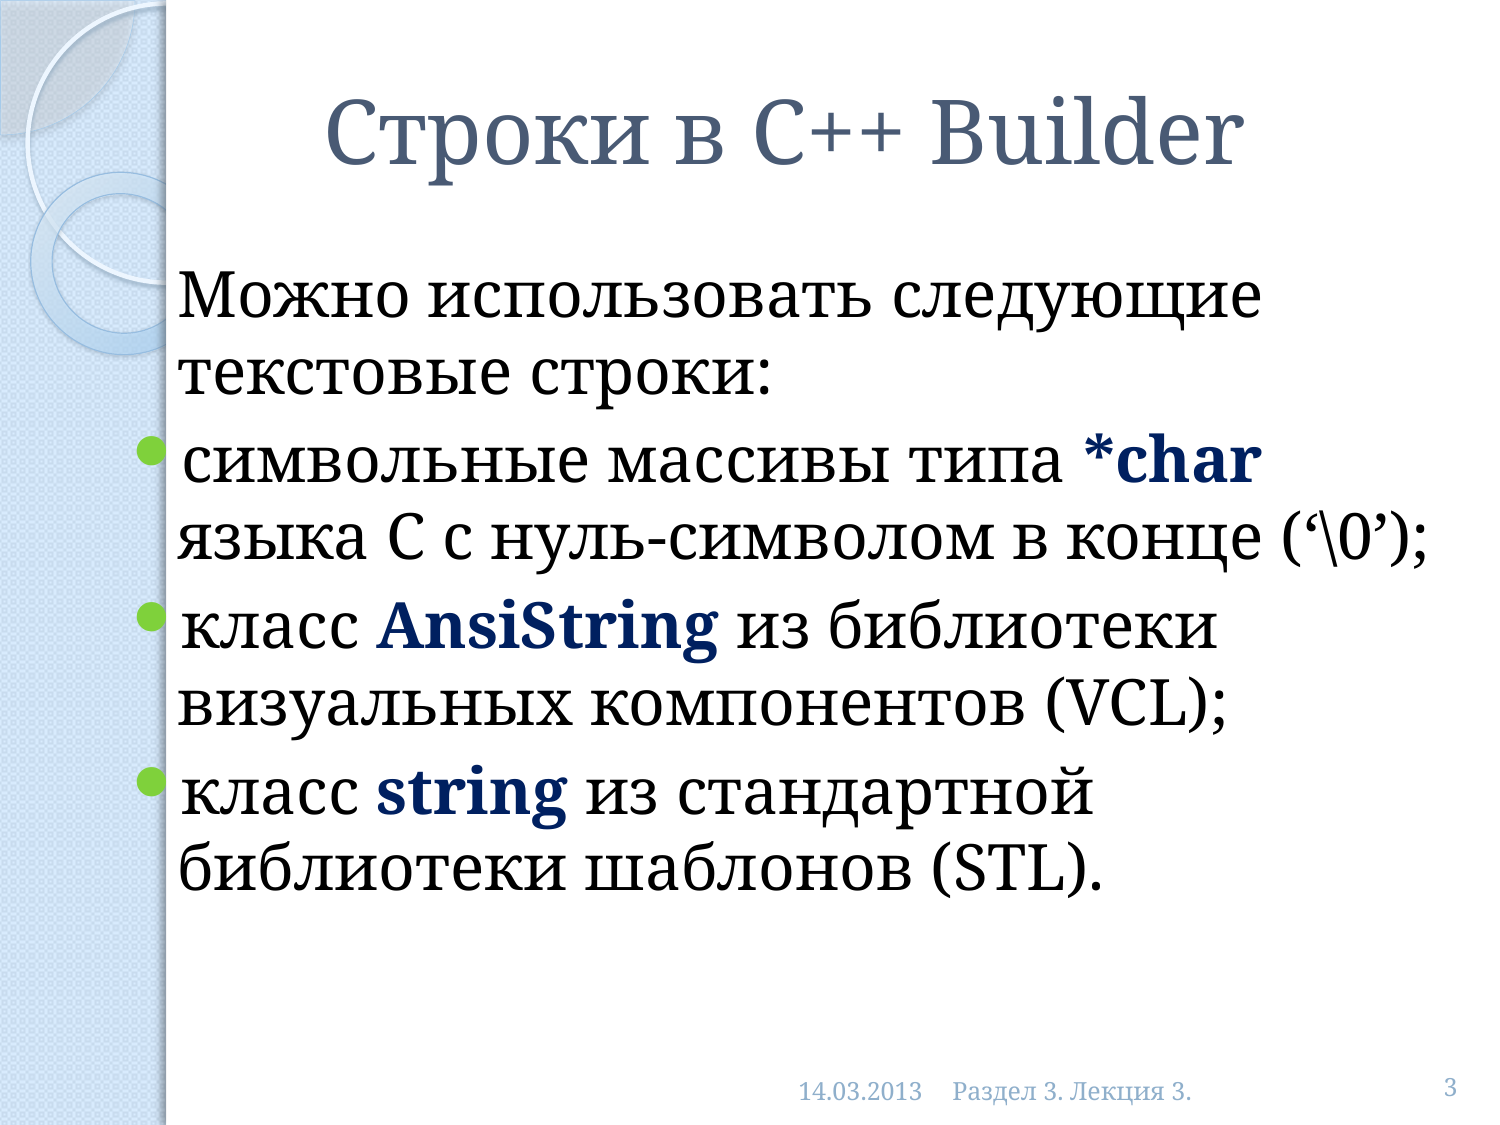

# Строки в C++ Builder
	Можно использовать следующие текстовые строки:
символьные массивы типа *char языка С с нуль-символом в конце (‘\0’);
класс AnsiString из библиотеки визуальных компонентов (VCL);
класс string из стандартной библиотеки шаблонов (STL).
14.03.2013
Раздел 3. Лекция 3.
3